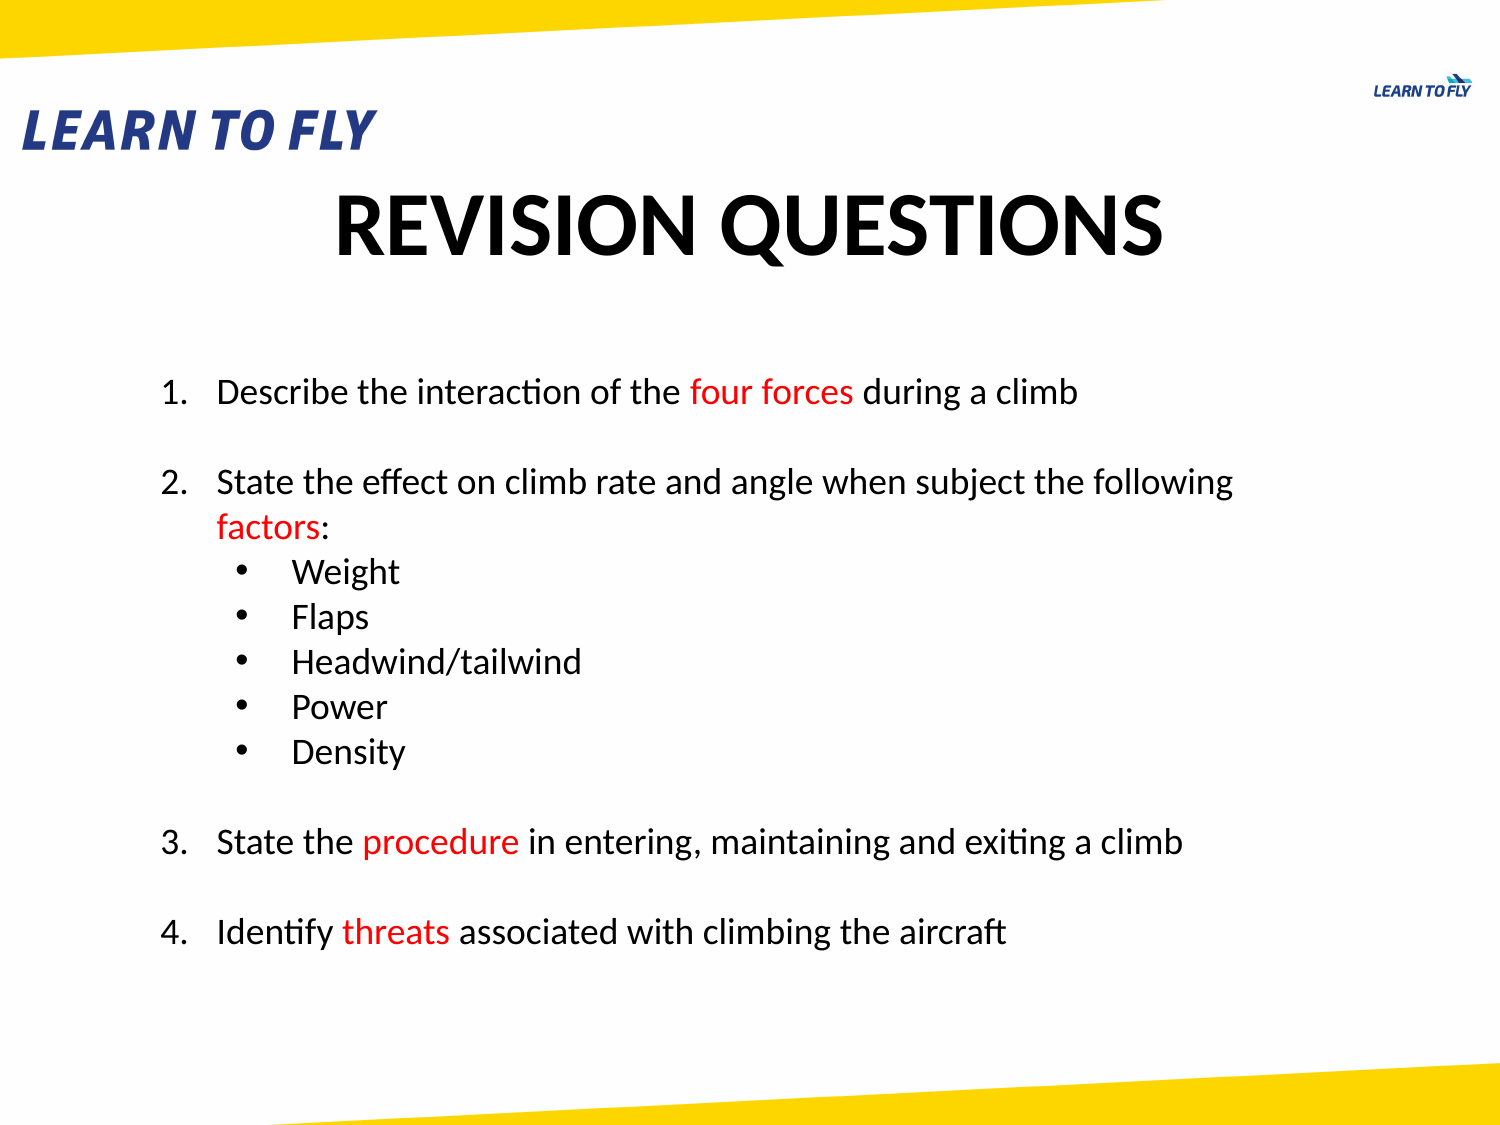

REVISION QUESTIONS
Describe the interaction of the four forces during a climb
State the effect on climb rate and angle when subject the following factors:
Weight
Flaps
Headwind/tailwind
Power
Density
State the procedure in entering, maintaining and exiting a climb
Identify threats associated with climbing the aircraft